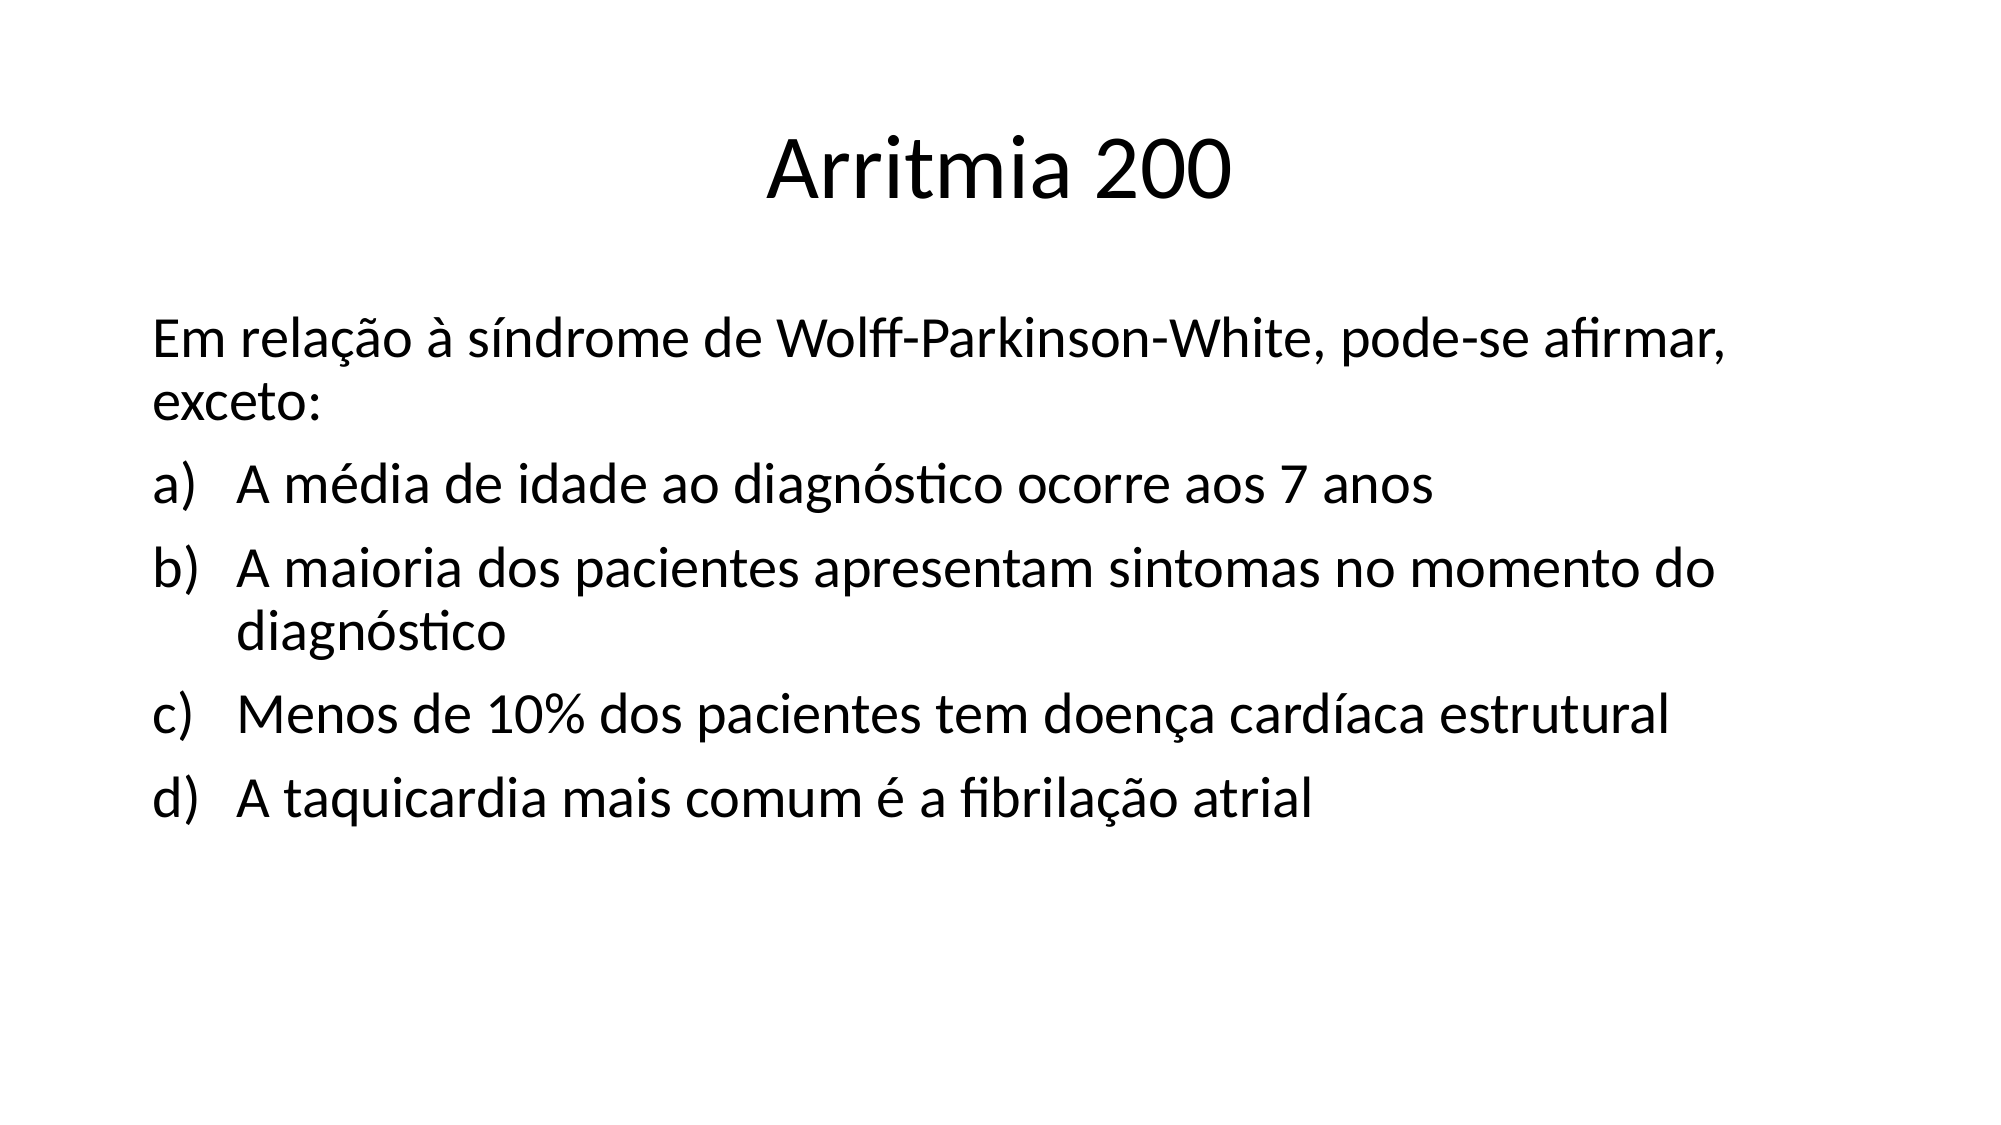

# Arritmia 200
Em relação à síndrome de Wolff-Parkinson-White, pode-se afirmar, exceto:
A média de idade ao diagnóstico ocorre aos 7 anos
A maioria dos pacientes apresentam sintomas no momento do diagnóstico
Menos de 10% dos pacientes tem doença cardíaca estrutural
A taquicardia mais comum é a fibrilação atrial